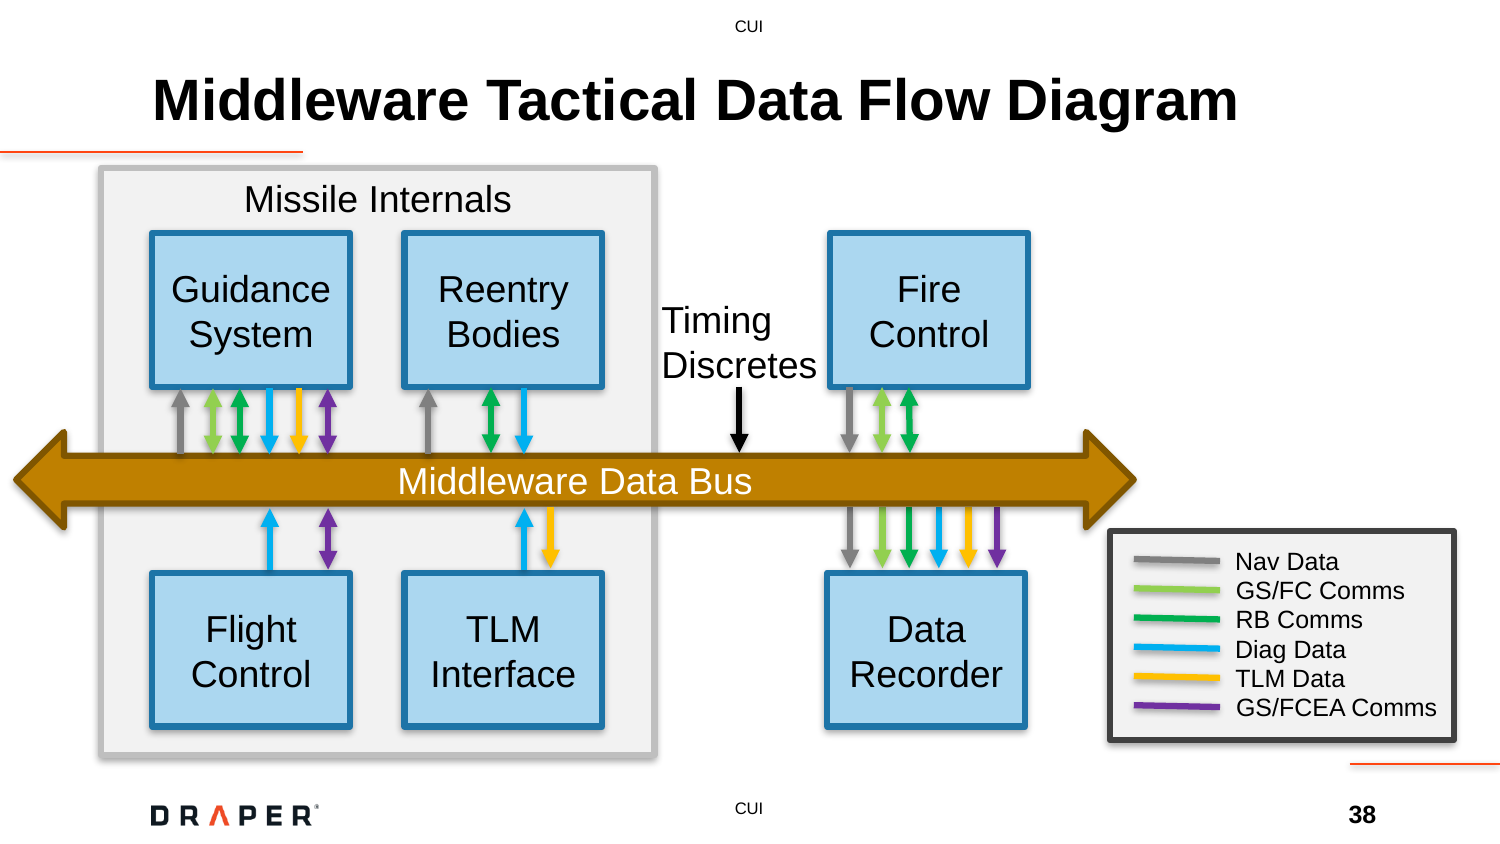

# Middleware Tactical Data Flow Diagram
Missile Internals
Fire
Control
Guidance
System
Reentry
Bodies
Middleware Data Bus

Nav Data
GS/FC Comms
RB Comms
Diag Data
TLM Data
GS/FCEA Comms
TLM
Interface
Data
Recorder
Flight Control
Timing Discretes
38